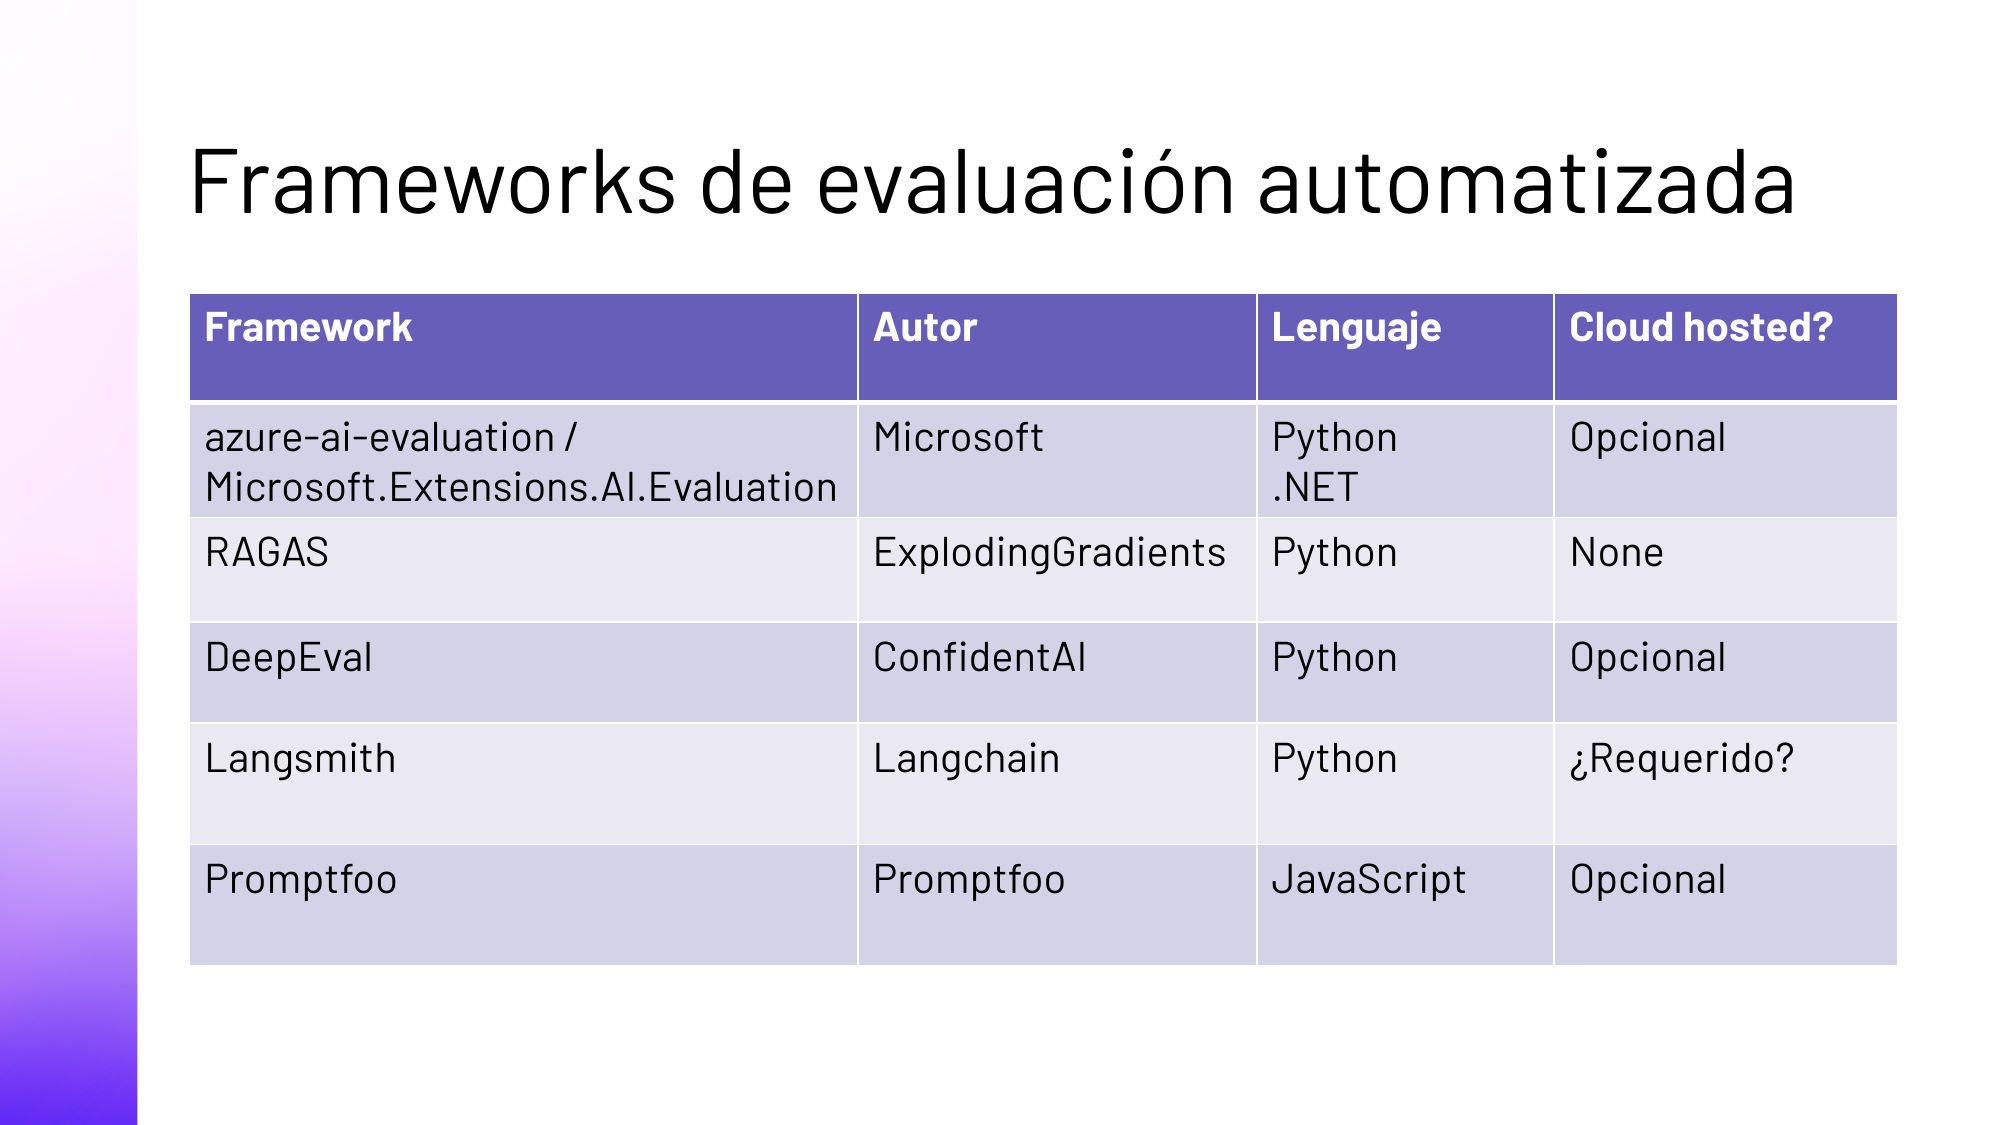

# Frameworks de evaluación automatizada
| Framework | Autor | Lenguaje | Cloud hosted? |
| --- | --- | --- | --- |
| azure-ai-evaluation / Microsoft.Extensions.AI.Evaluation | Microsoft | Python .NET | Opcional |
| RAGAS | ExplodingGradients | Python | None |
| DeepEval | ConfidentAI | Python | Opcional |
| Langsmith | Langchain | Python | ¿Requerido? |
| Promptfoo | Promptfoo | JavaScript | Opcional |